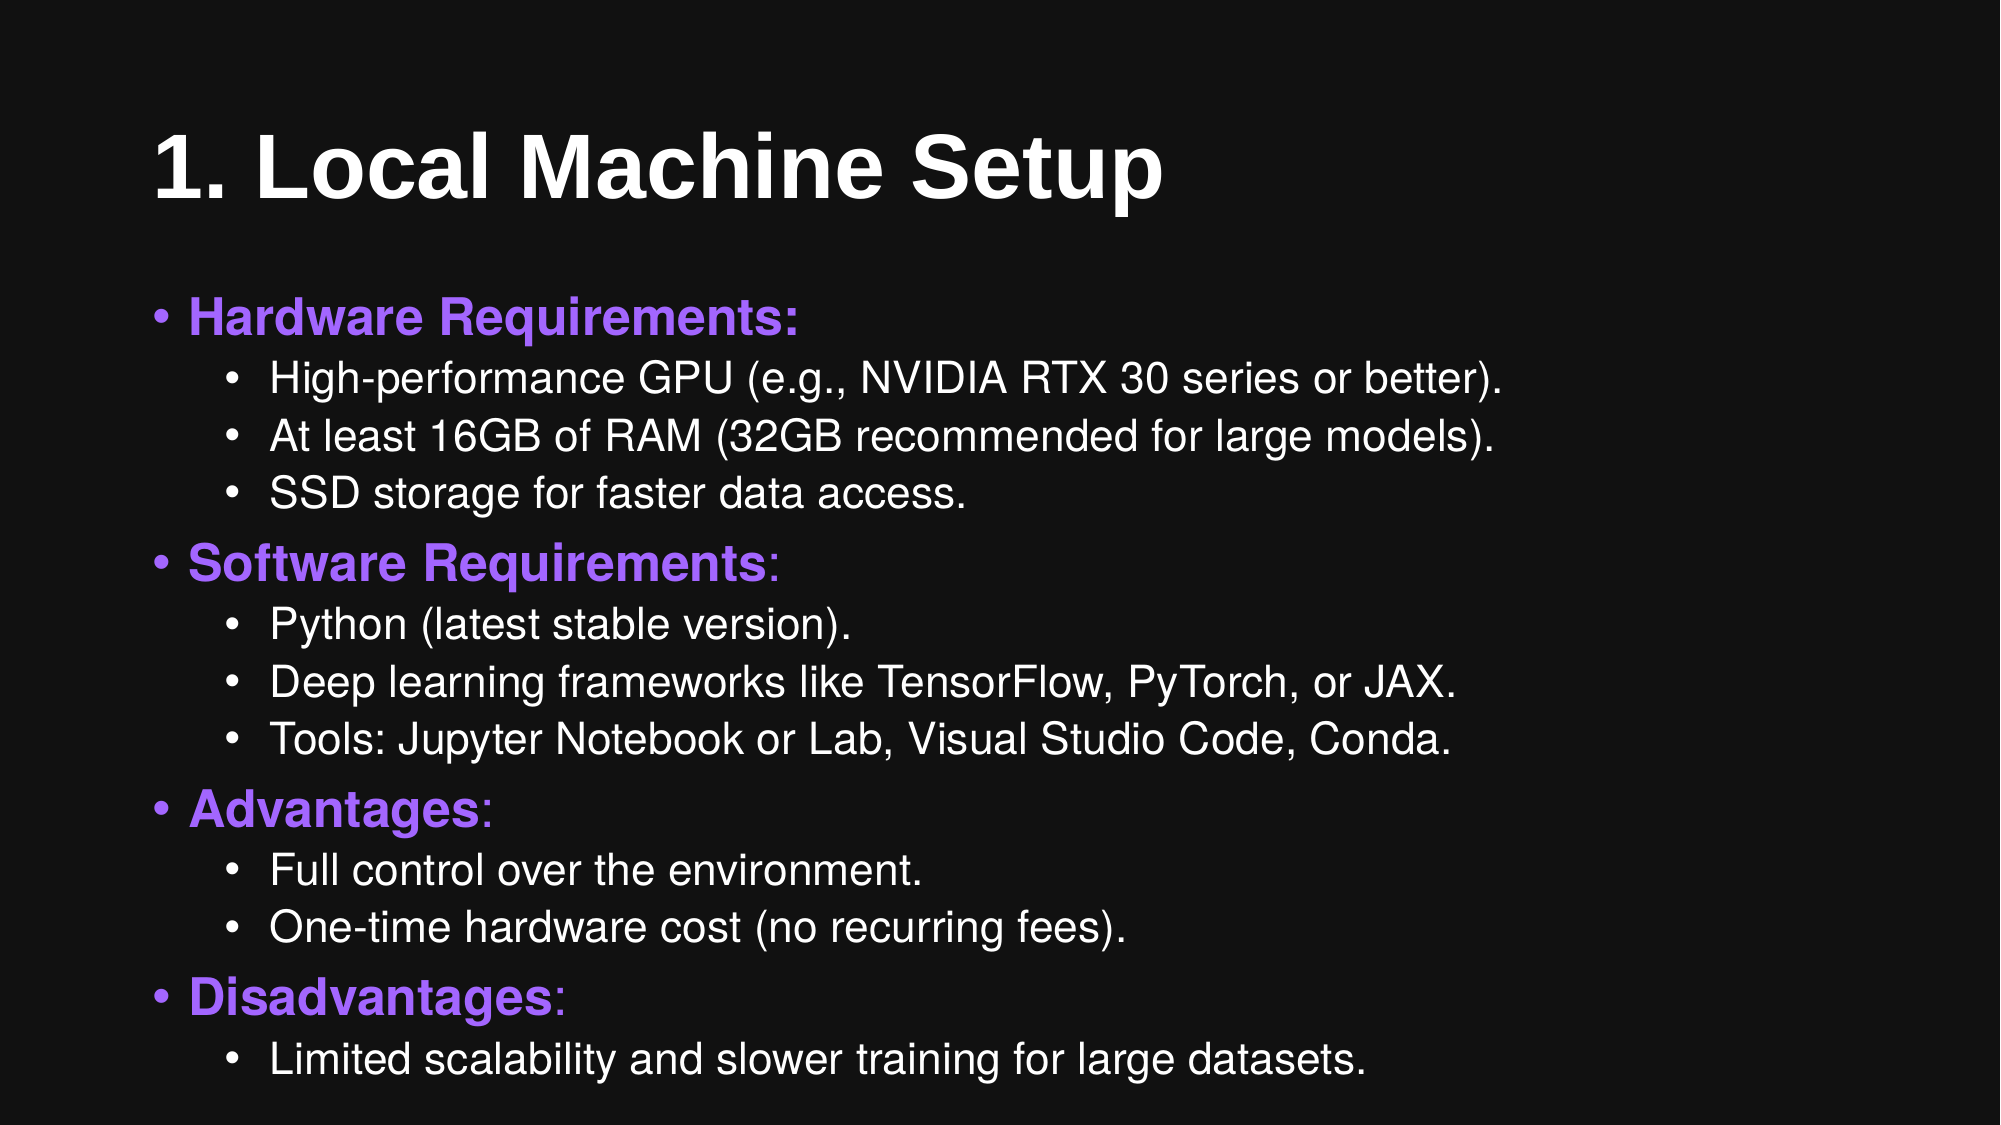

# 1. Local Machine Setup
Hardware Requirements:
High-performance GPU (e.g., NVIDIA RTX 30 series or better).
At least 16GB of RAM (32GB recommended for large models).
SSD storage for faster data access.
Software Requirements:
Python (latest stable version).
Deep learning frameworks like TensorFlow, PyTorch, or JAX.
Tools: Jupyter Notebook or Lab, Visual Studio Code, Conda.
Advantages:
Full control over the environment.
One-time hardware cost (no recurring fees).
Disadvantages:
Limited scalability and slower training for large datasets.